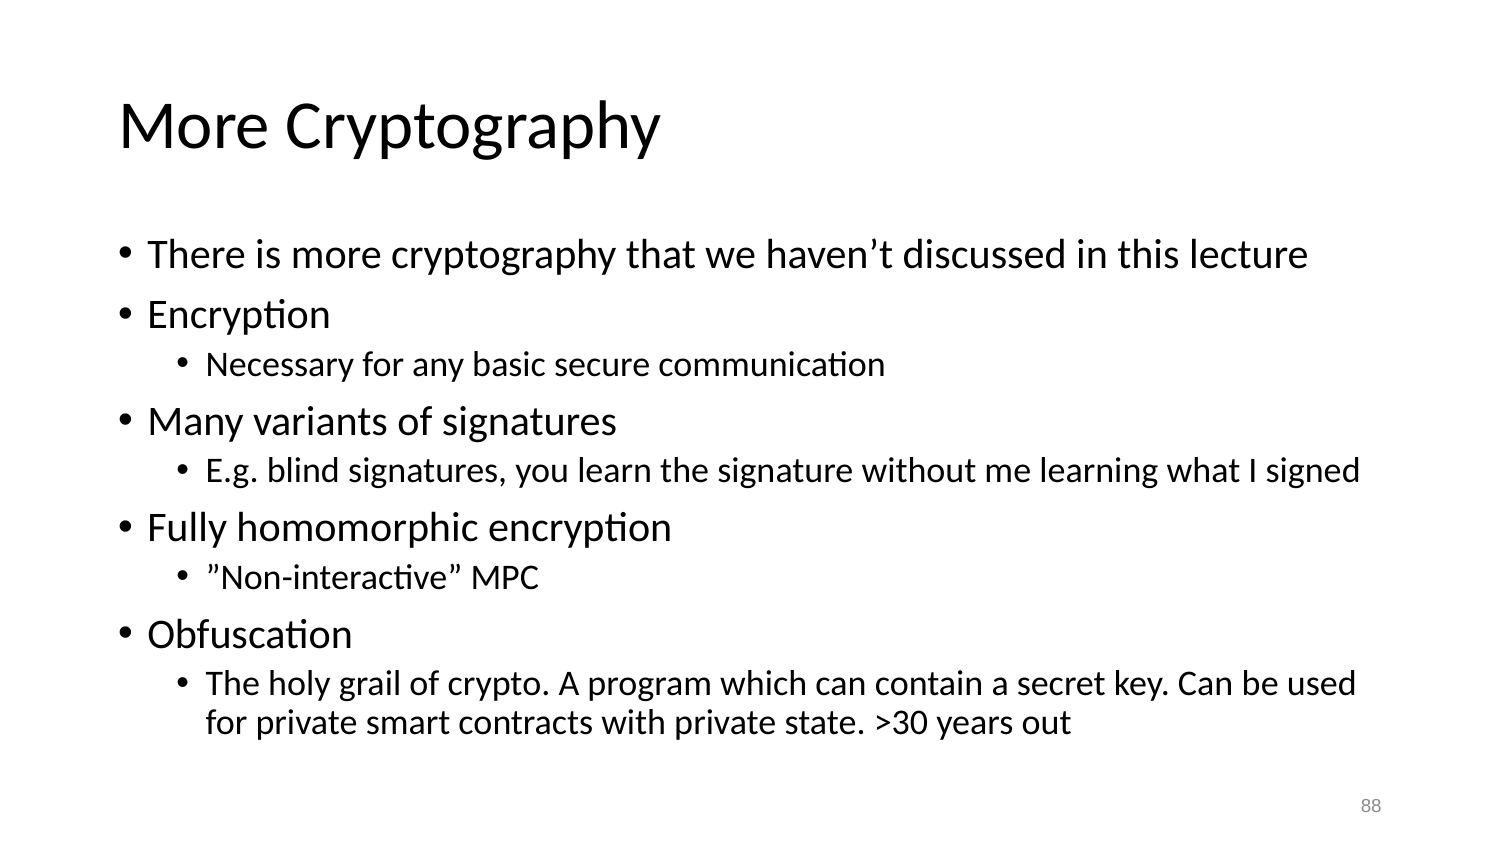

# More Cryptography
There is more cryptography that we haven’t discussed in this lecture
Encryption
Necessary for any basic secure communication
Many variants of signatures
E.g. blind signatures, you learn the signature without me learning what I signed
Fully homomorphic encryption
”Non-interactive” MPC
Obfuscation
The holy grail of crypto. A program which can contain a secret key. Can be used for private smart contracts with private state. >30 years out
88